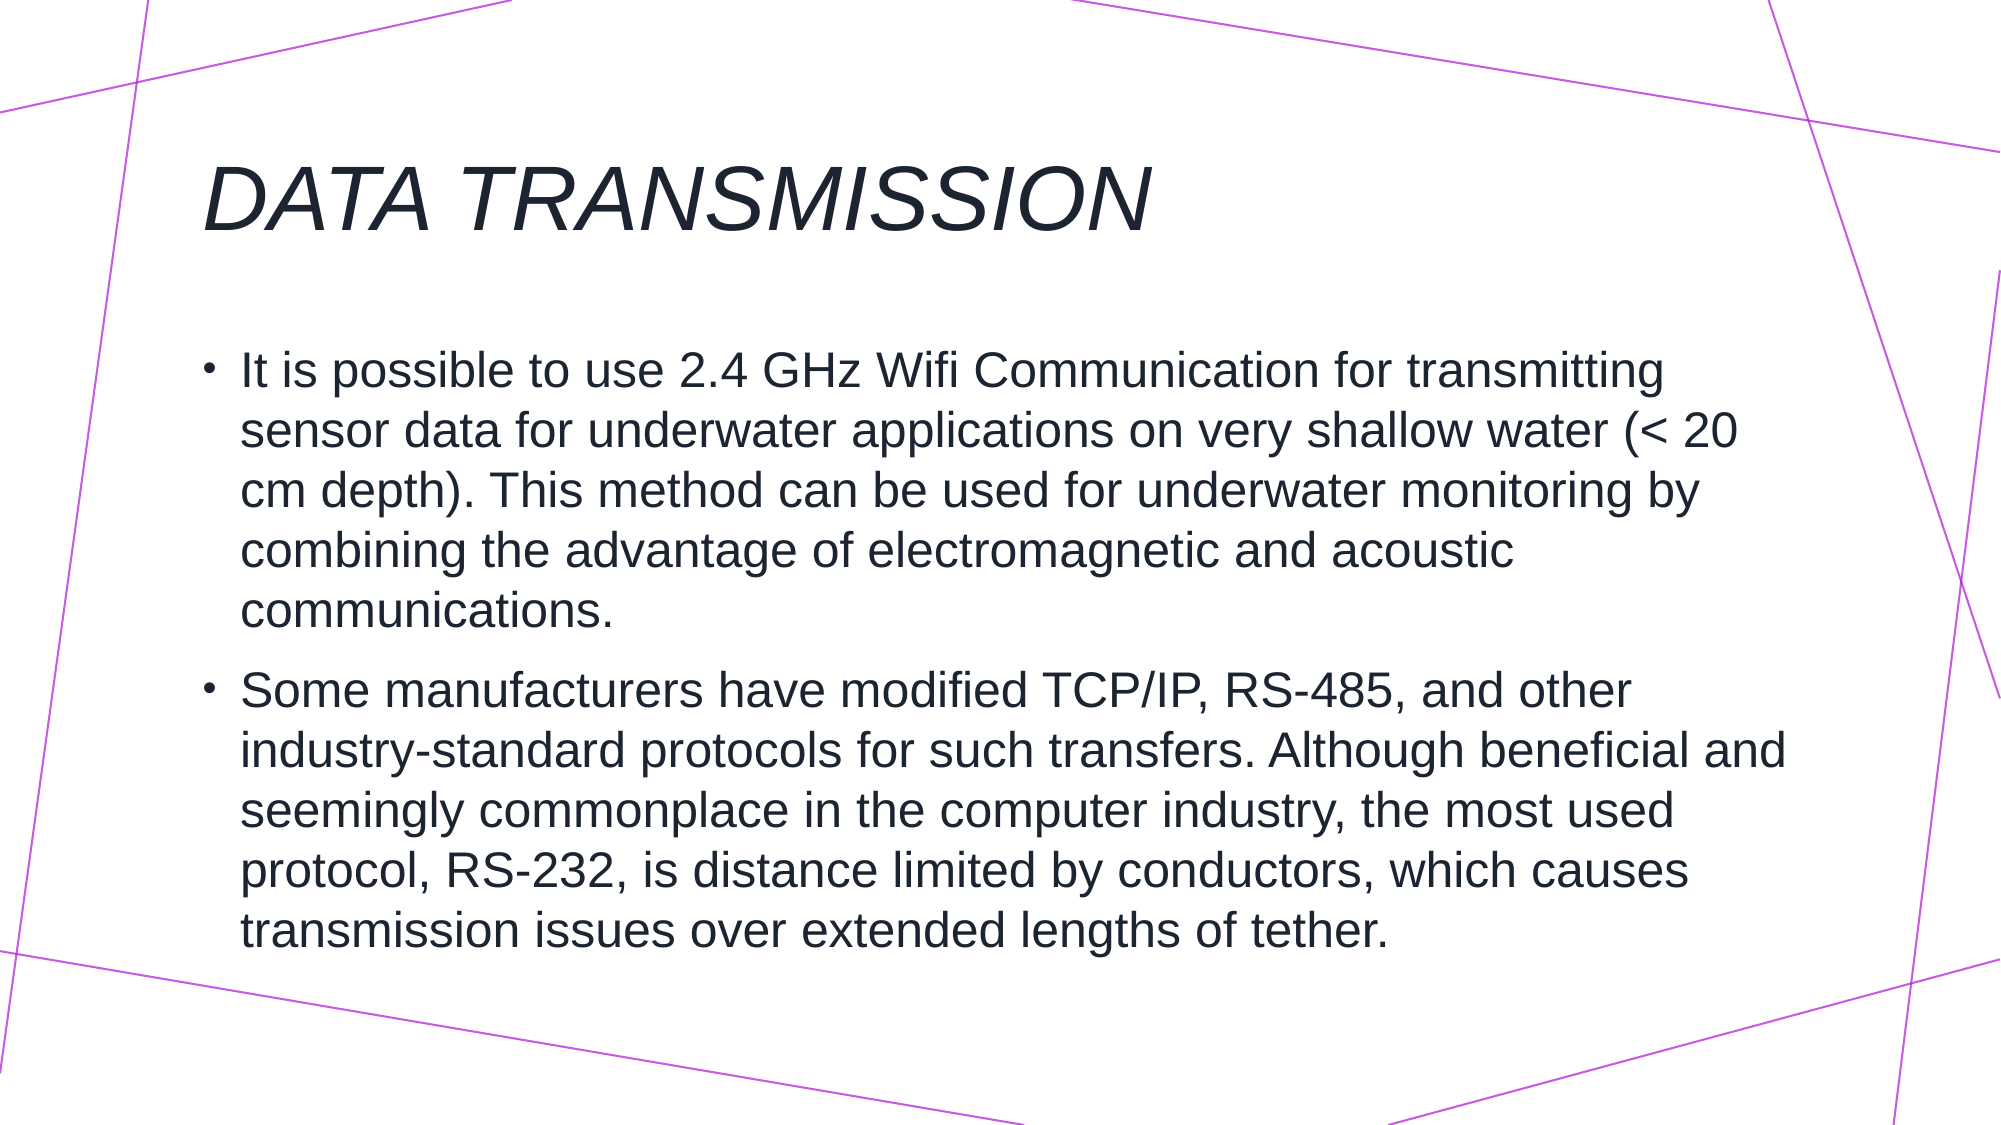

# Data Transmission
It is possible to use 2.4 GHz Wifi Communication for transmitting sensor data for underwater applications on very shallow water (< 20 cm depth). This method can be used for underwater monitoring by combining the advantage of electromagnetic and acoustic communications.
Some manufacturers have modified TCP/IP, RS-485, and other industry-standard protocols for such transfers. Although beneficial and seemingly commonplace in the computer industry, the most used protocol, RS-232, is distance limited by conductors, which causes transmission issues over extended lengths of tether.